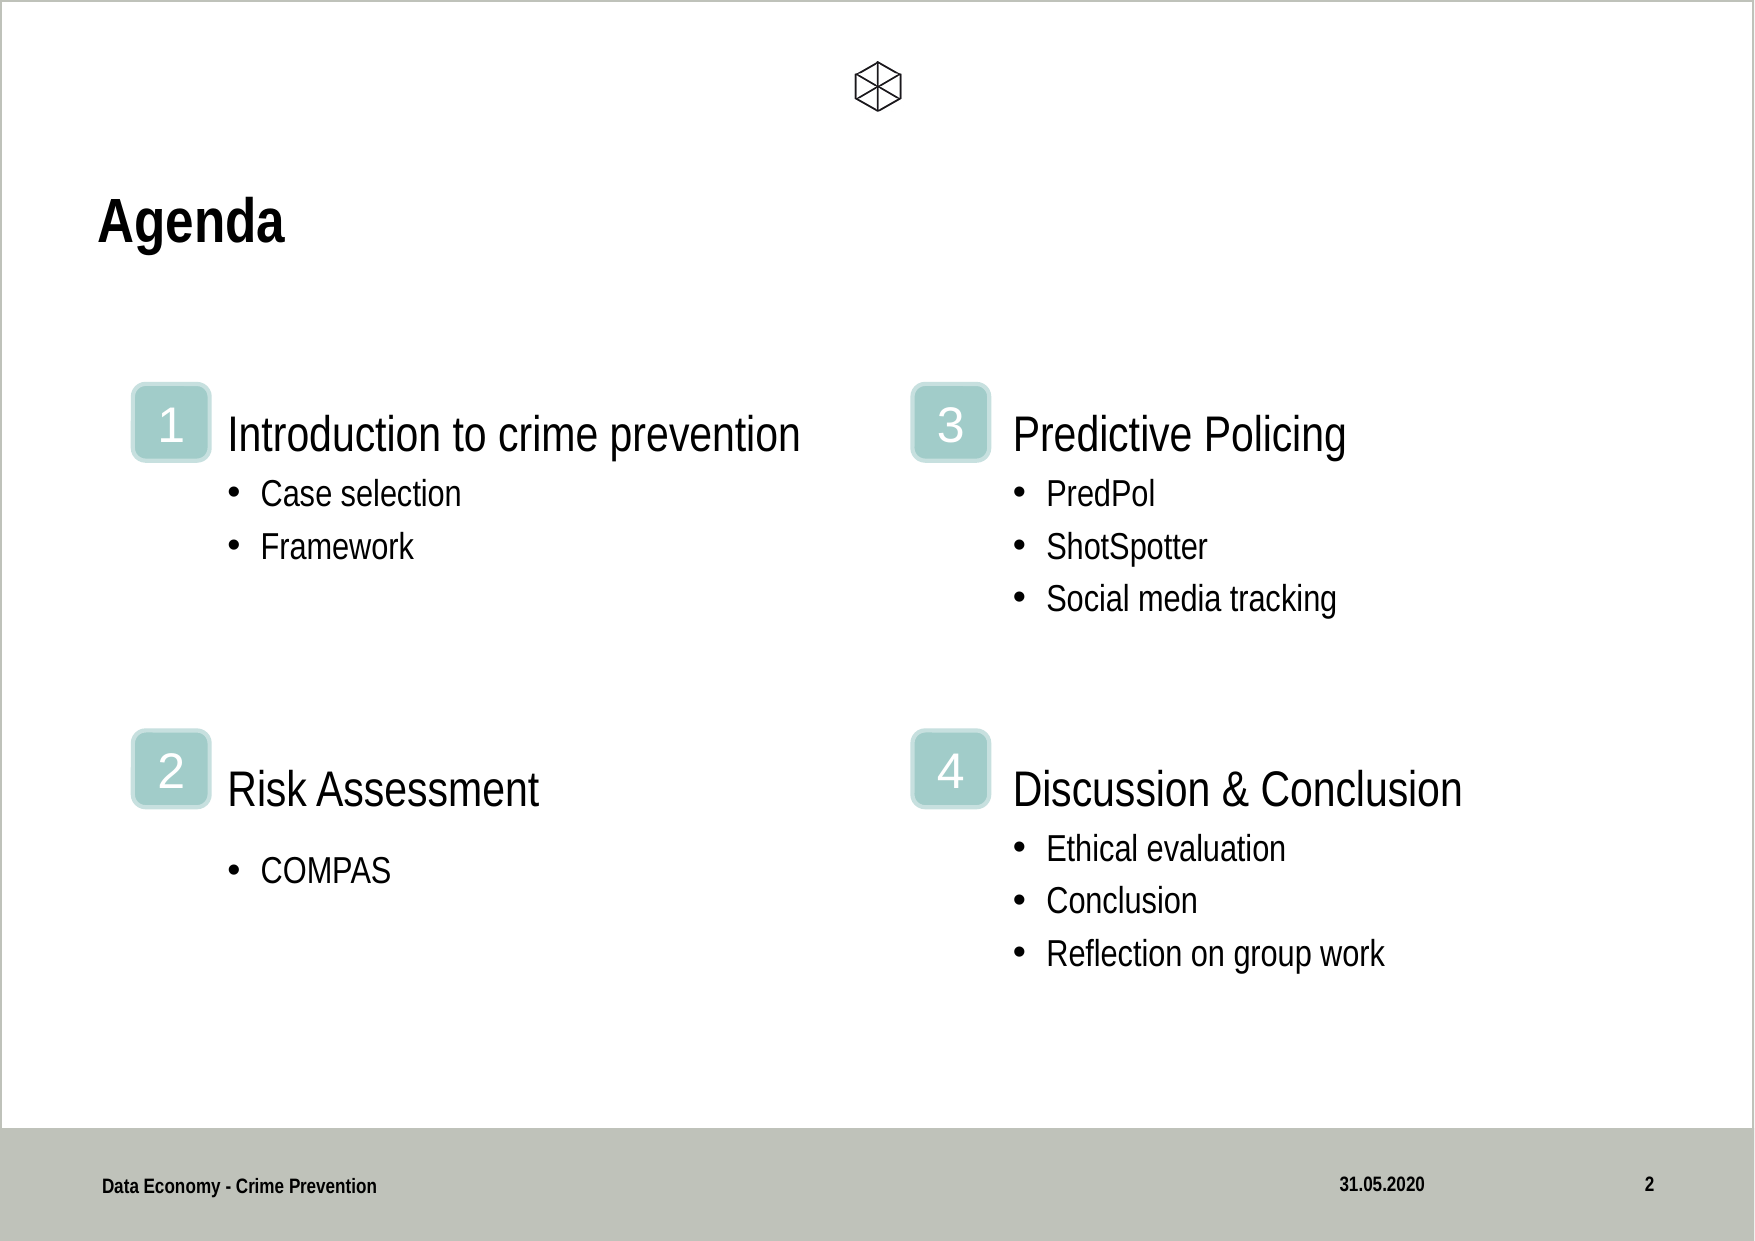

# Agenda
Predictive Policing
PredPol
ShotSpotter
Social media tracking

Introduction to crime prevention
Case selection
Framework
1
3
Risk Assessment
COMPAS
Discussion & Conclusion
Ethical evaluation
Conclusion
Reflection on group work
2
4
31.05.2020
2
Data Economy - Crime Prevention